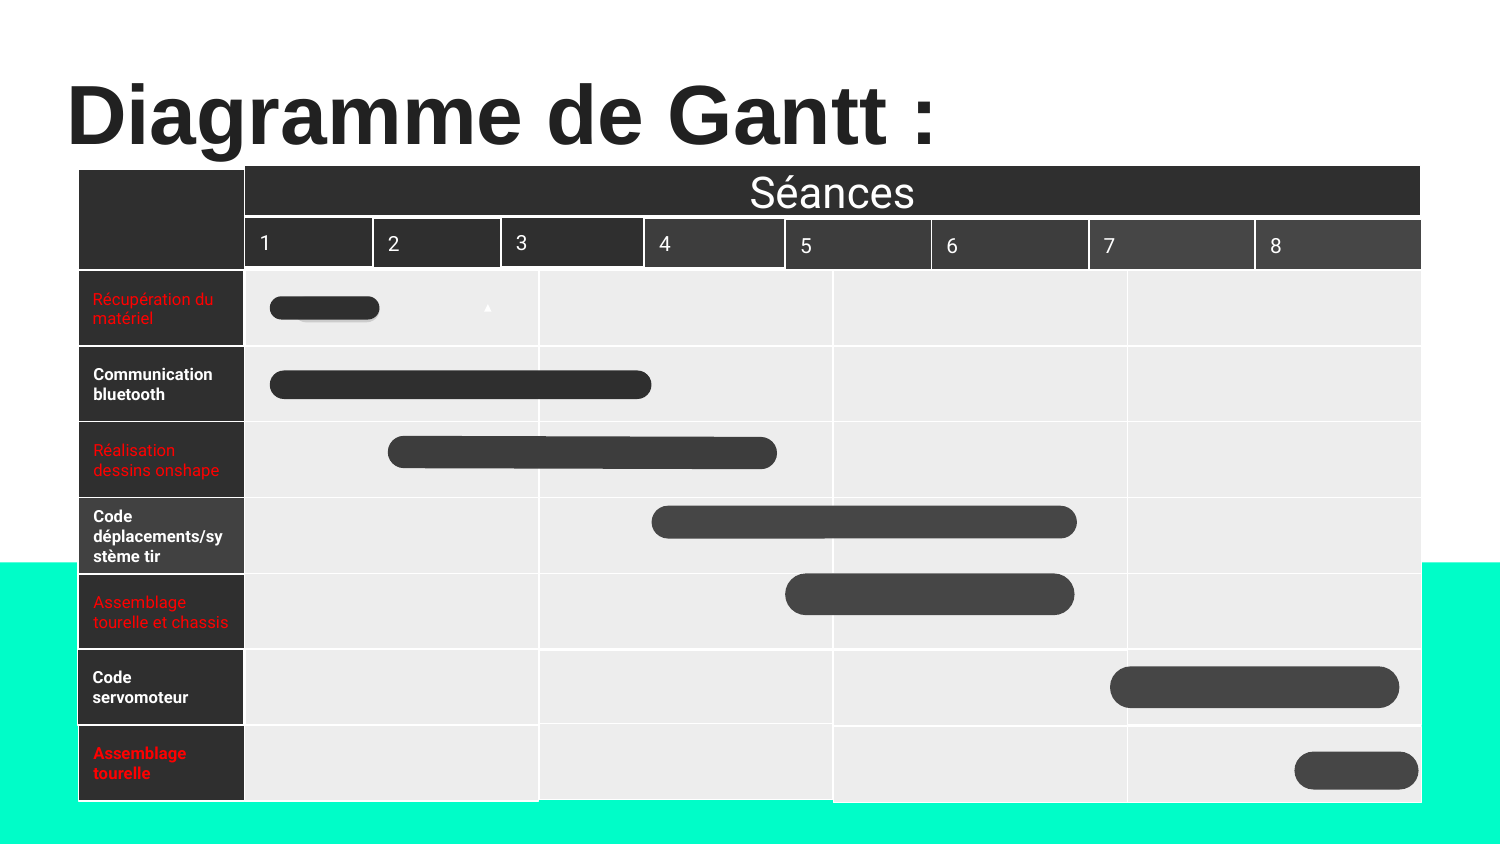

Diagramme de Gantt :
Séances

1
3
2
4
5
6
7
8

Récupération du matériel

Communication bluetooth

Réalisation dessins onshape

Code déplacements/système tir

Assemblage tourelle et chassis
Code servomoteur

LOREM

Assemblage tourelle